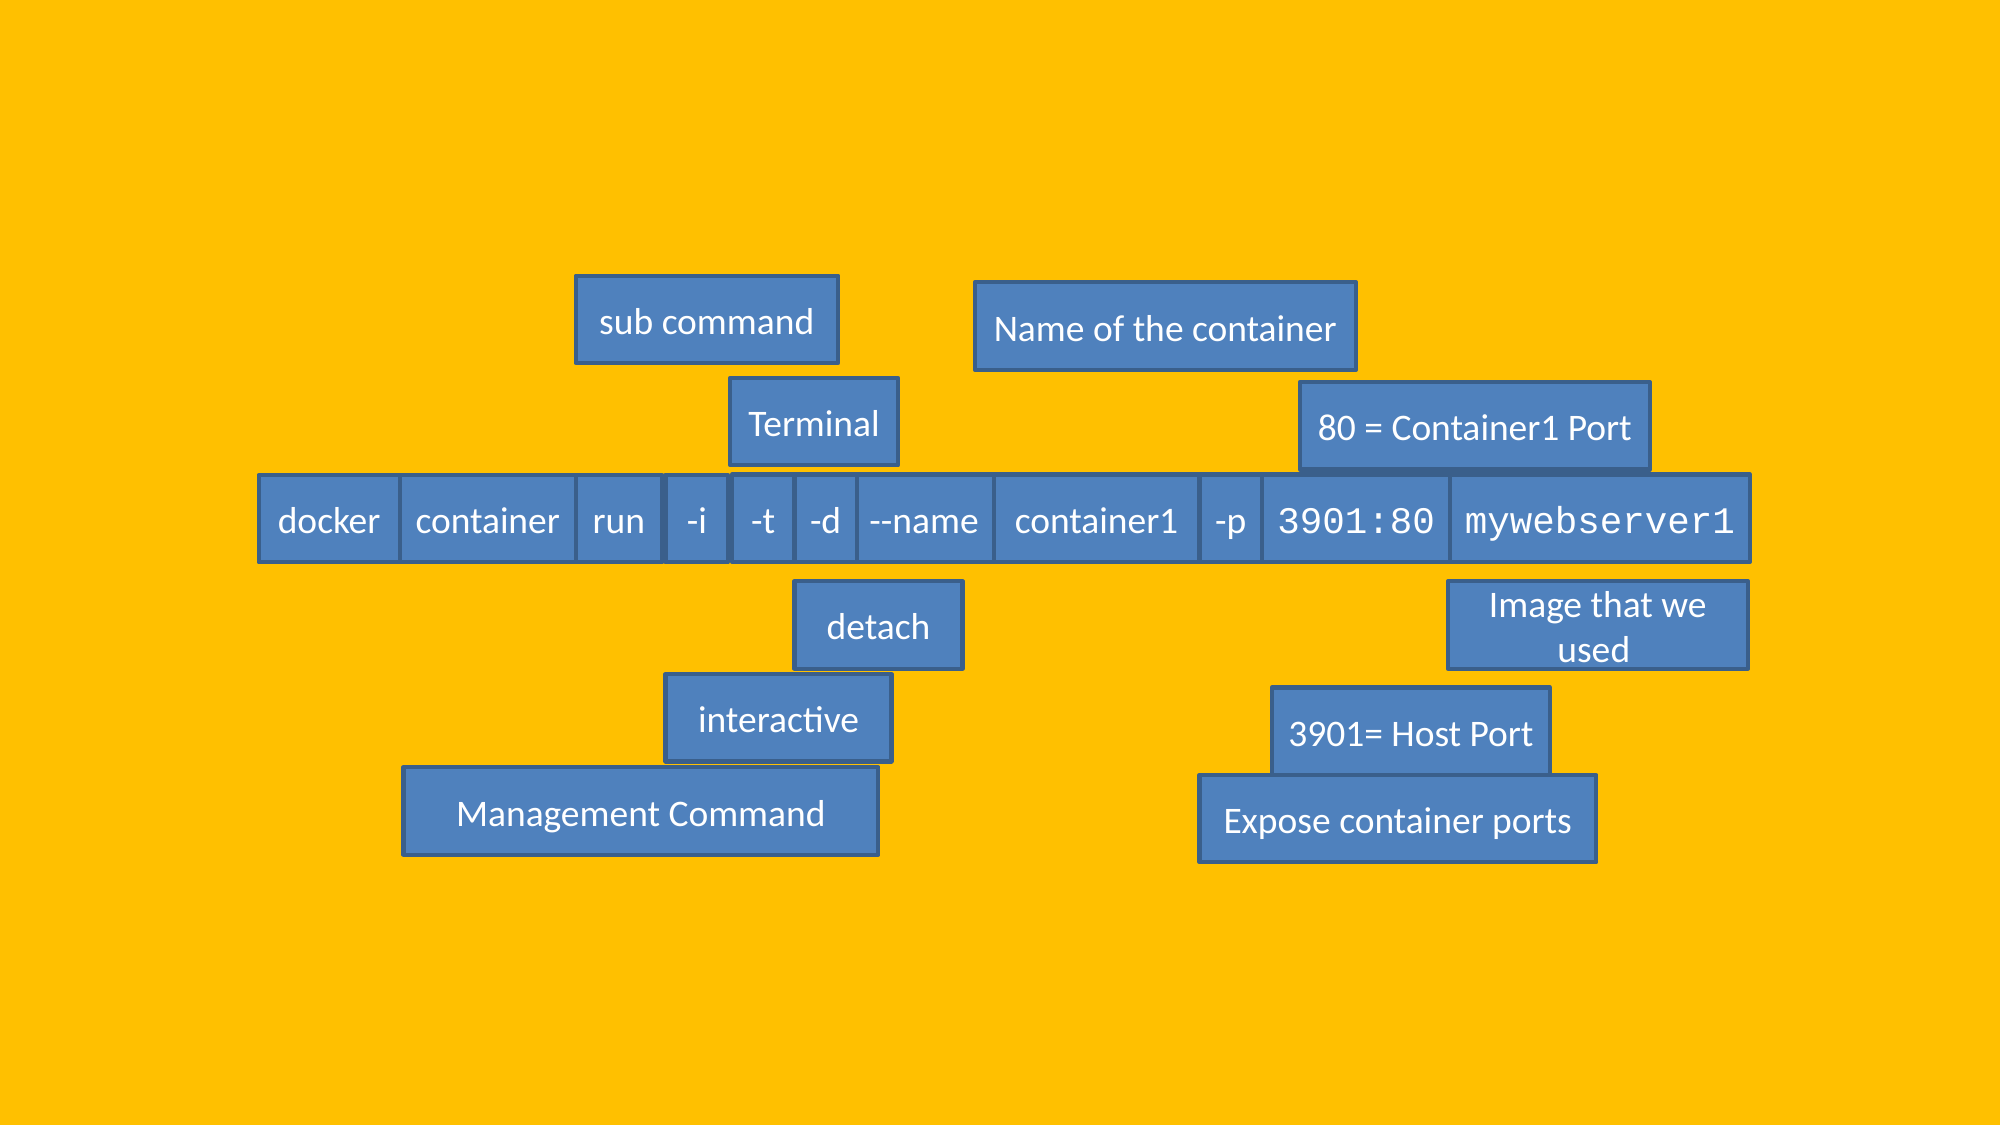

sub command
Name of the container
Terminal
80 = Container1 Port
-t
-d
--name
container1
-p
3901:80
mywebserver1
docker
container
run
-i
detach
Image that we used
interactive
3901= Host Port
Management Command
Expose container ports